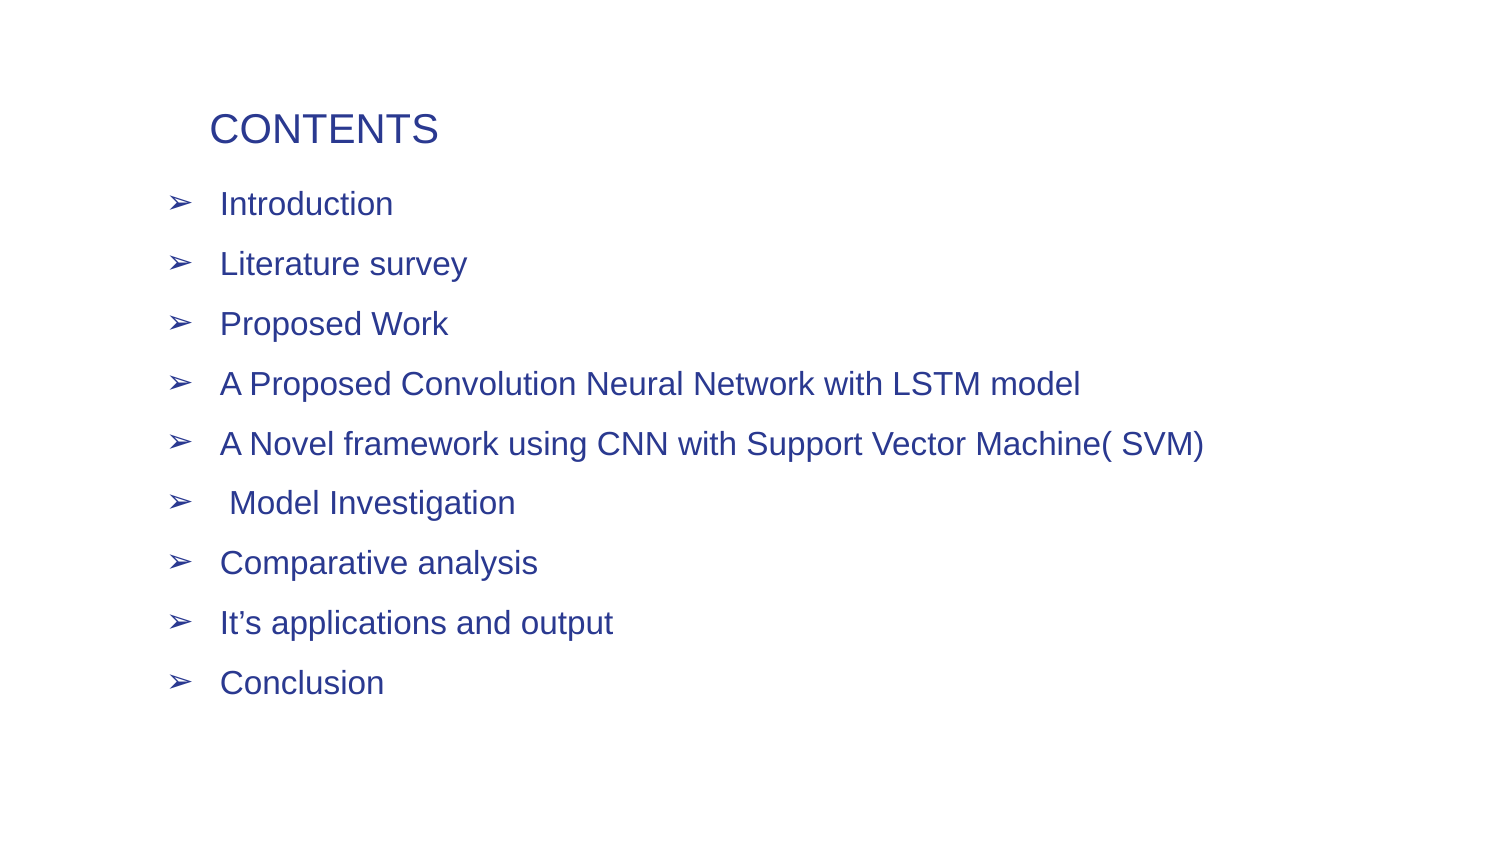

CONTENTS
Introduction
Literature survey
Proposed Work
A Proposed Convolution Neural Network with LSTM model
A Novel framework using CNN with Support Vector Machine( SVM)
 Model Investigation
Comparative analysis
It’s applications and output
Conclusion